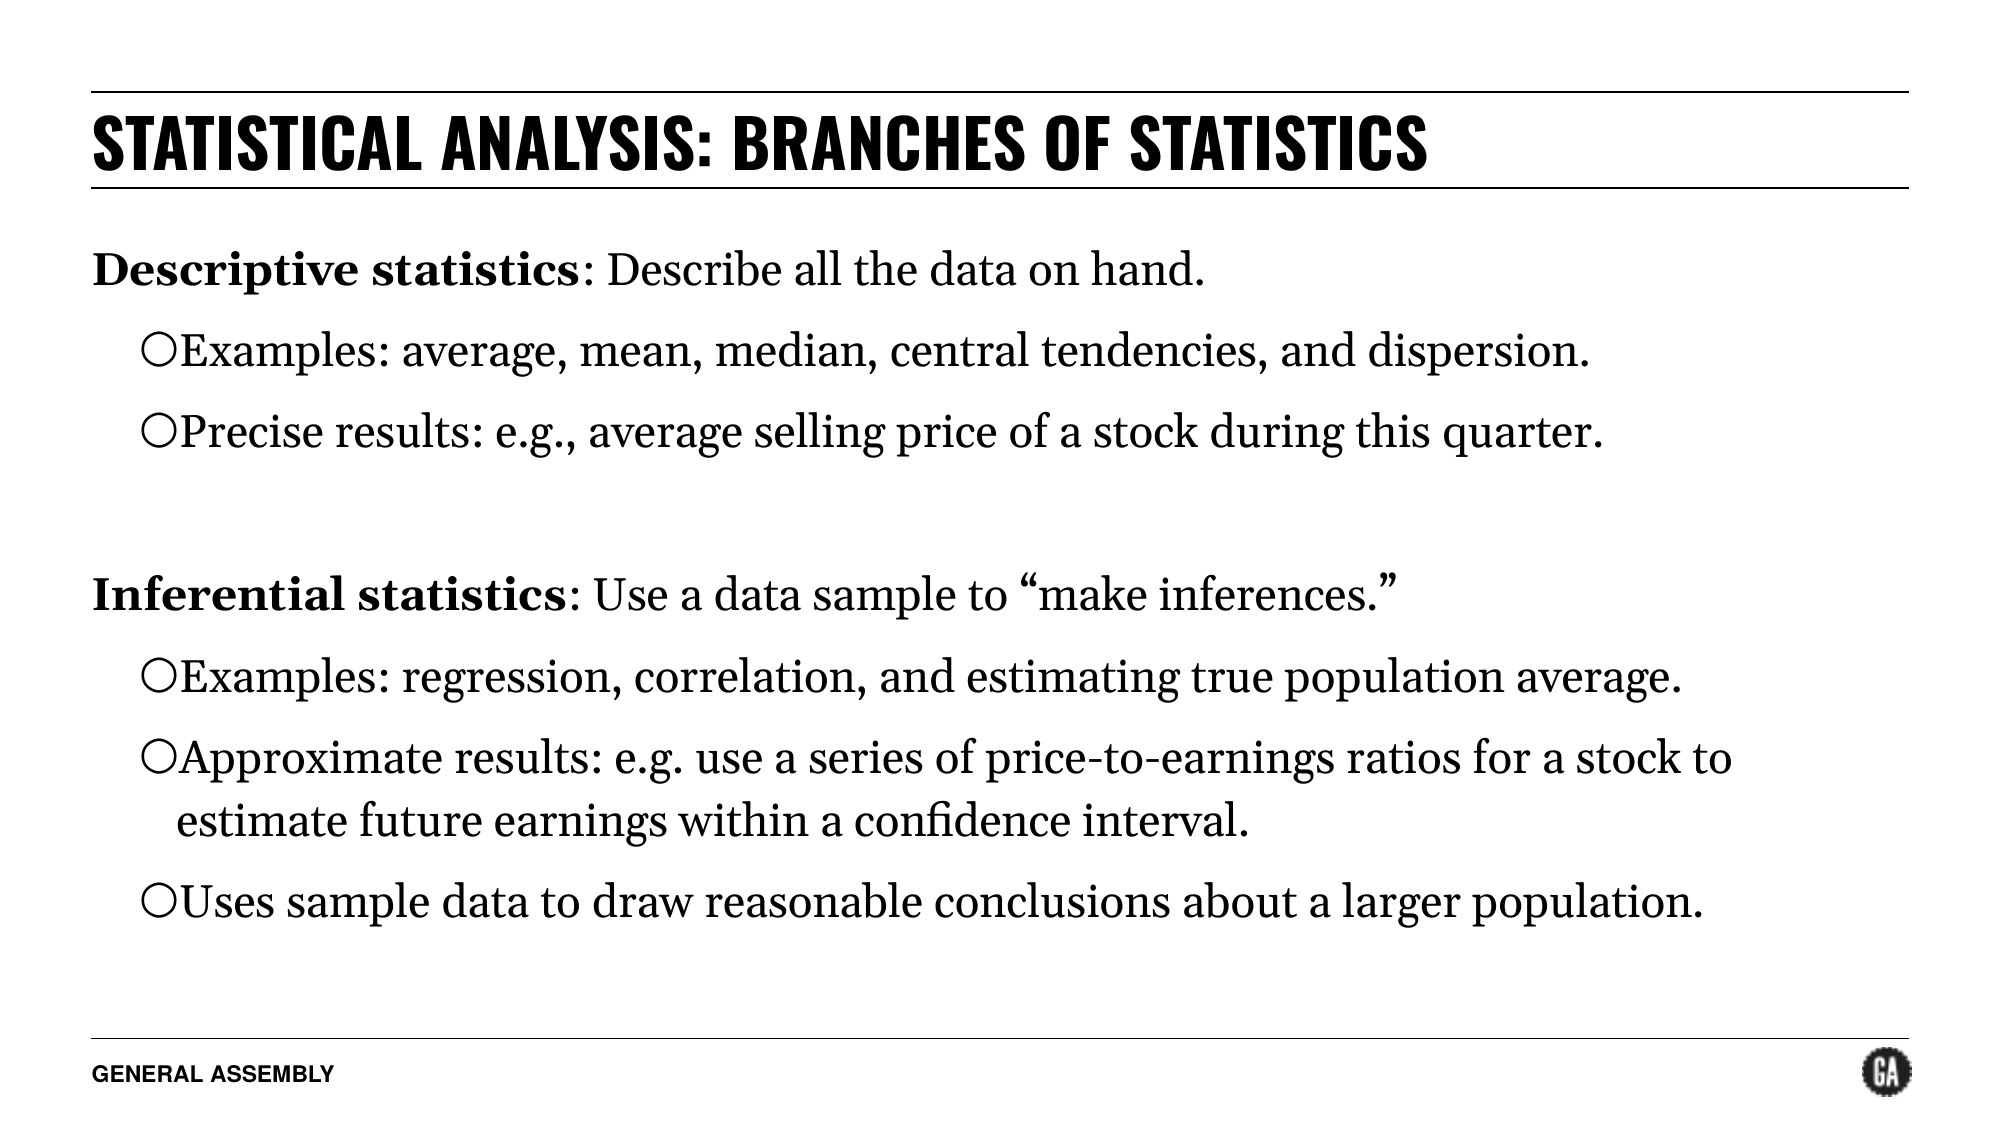

# STATISTICAL ANALYSIS: BRANCHES OF STATISTICS
Descriptive statistics: Describe all the data on hand.
Examples: average, mean, median, central tendencies, and dispersion.
Precise results: e.g., average selling price of a stock during this quarter.
Inferential statistics: Use a data sample to “make inferences.”
Examples: regression, correlation, and estimating true population average.
Approximate results: e.g. use a series of price-to-earnings ratios for a stock to estimate future earnings within a confidence interval.
Uses sample data to draw reasonable conclusions about a larger population.